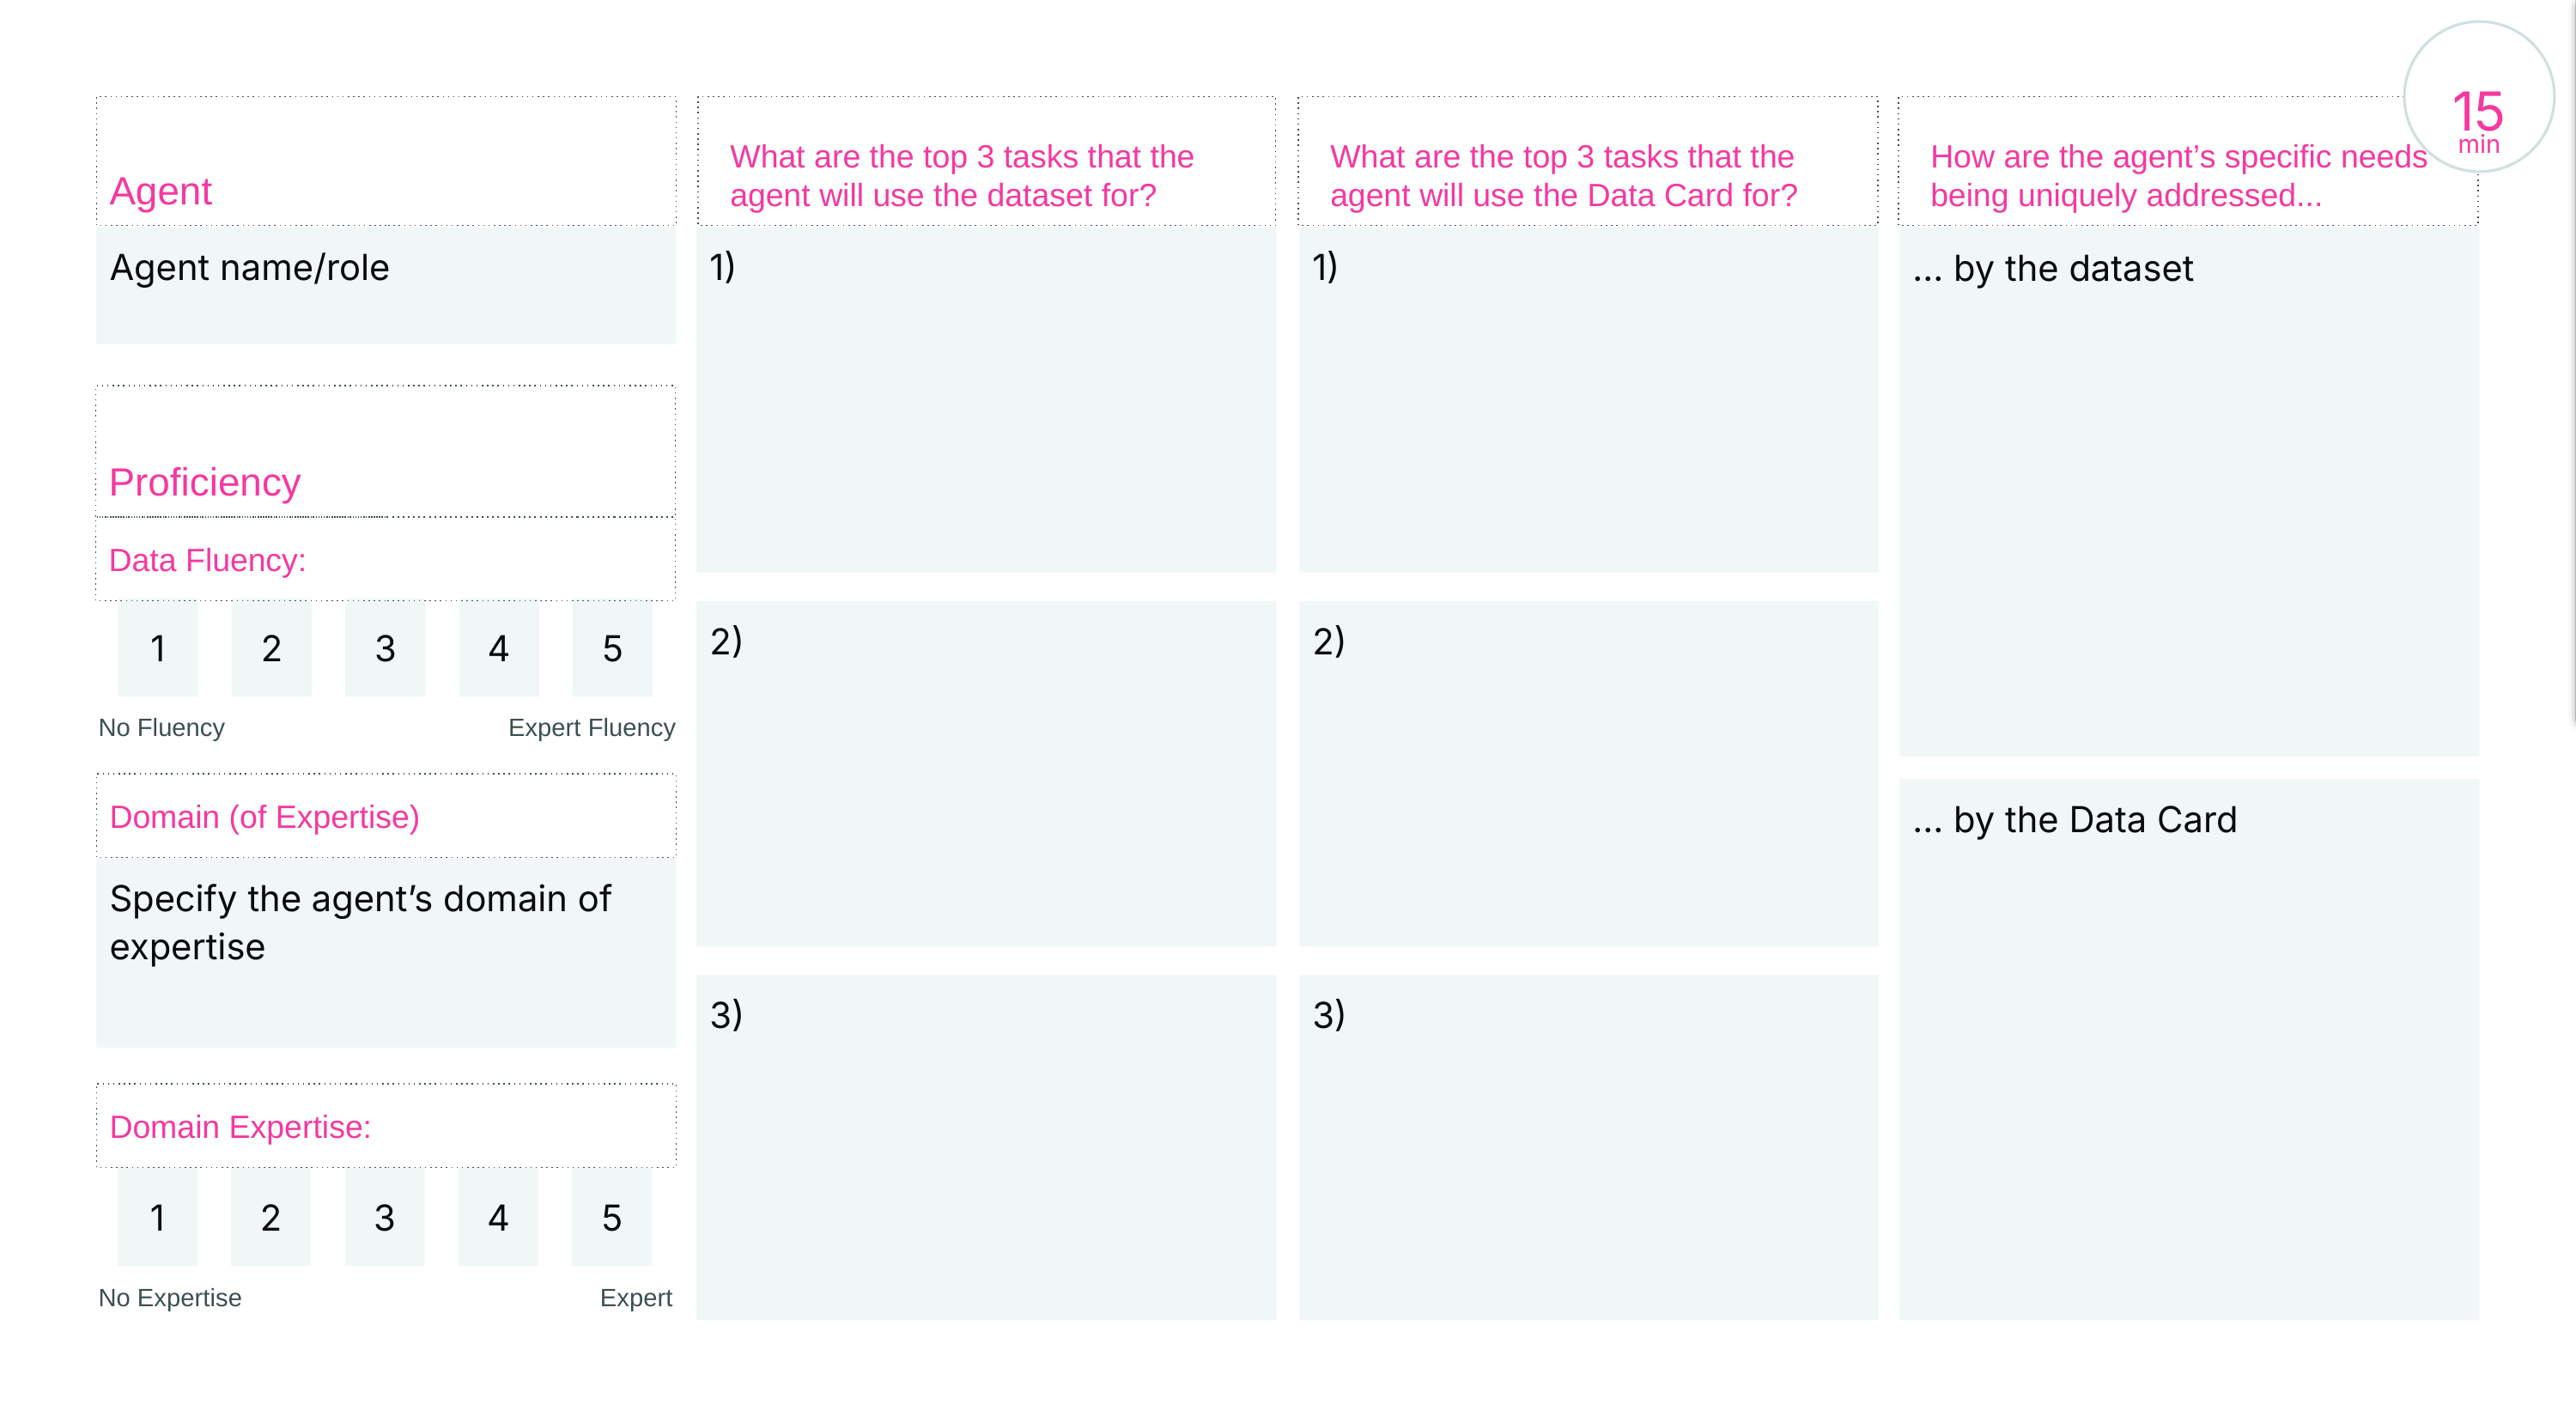

Facilitator’s note

Duplicate this for each prioritized agent.
Refer to the speaker notes for instructions. We recommend involving individuals who are representative of these agents when filling this out.

Delete this note once you’re done with it.

15
min
Agent
What are the top 3 tasks that the agent will use the dataset for?
What are the top 3 tasks that the agent will use the Data Card for?
How are the agent’s specific needs being uniquely addressed...
Agent name/role
1)
1)
… by the dataset
Proficiency
Data Fluency:
1
2
3
4
5
2)
2)
No Fluency
Expert Fluency
Domain (of Expertise)
… by the Data Card
Specify the agent’s domain of expertise
3)
3)
Domain Expertise:
1
2
3
4
5
No Expertise
Expert